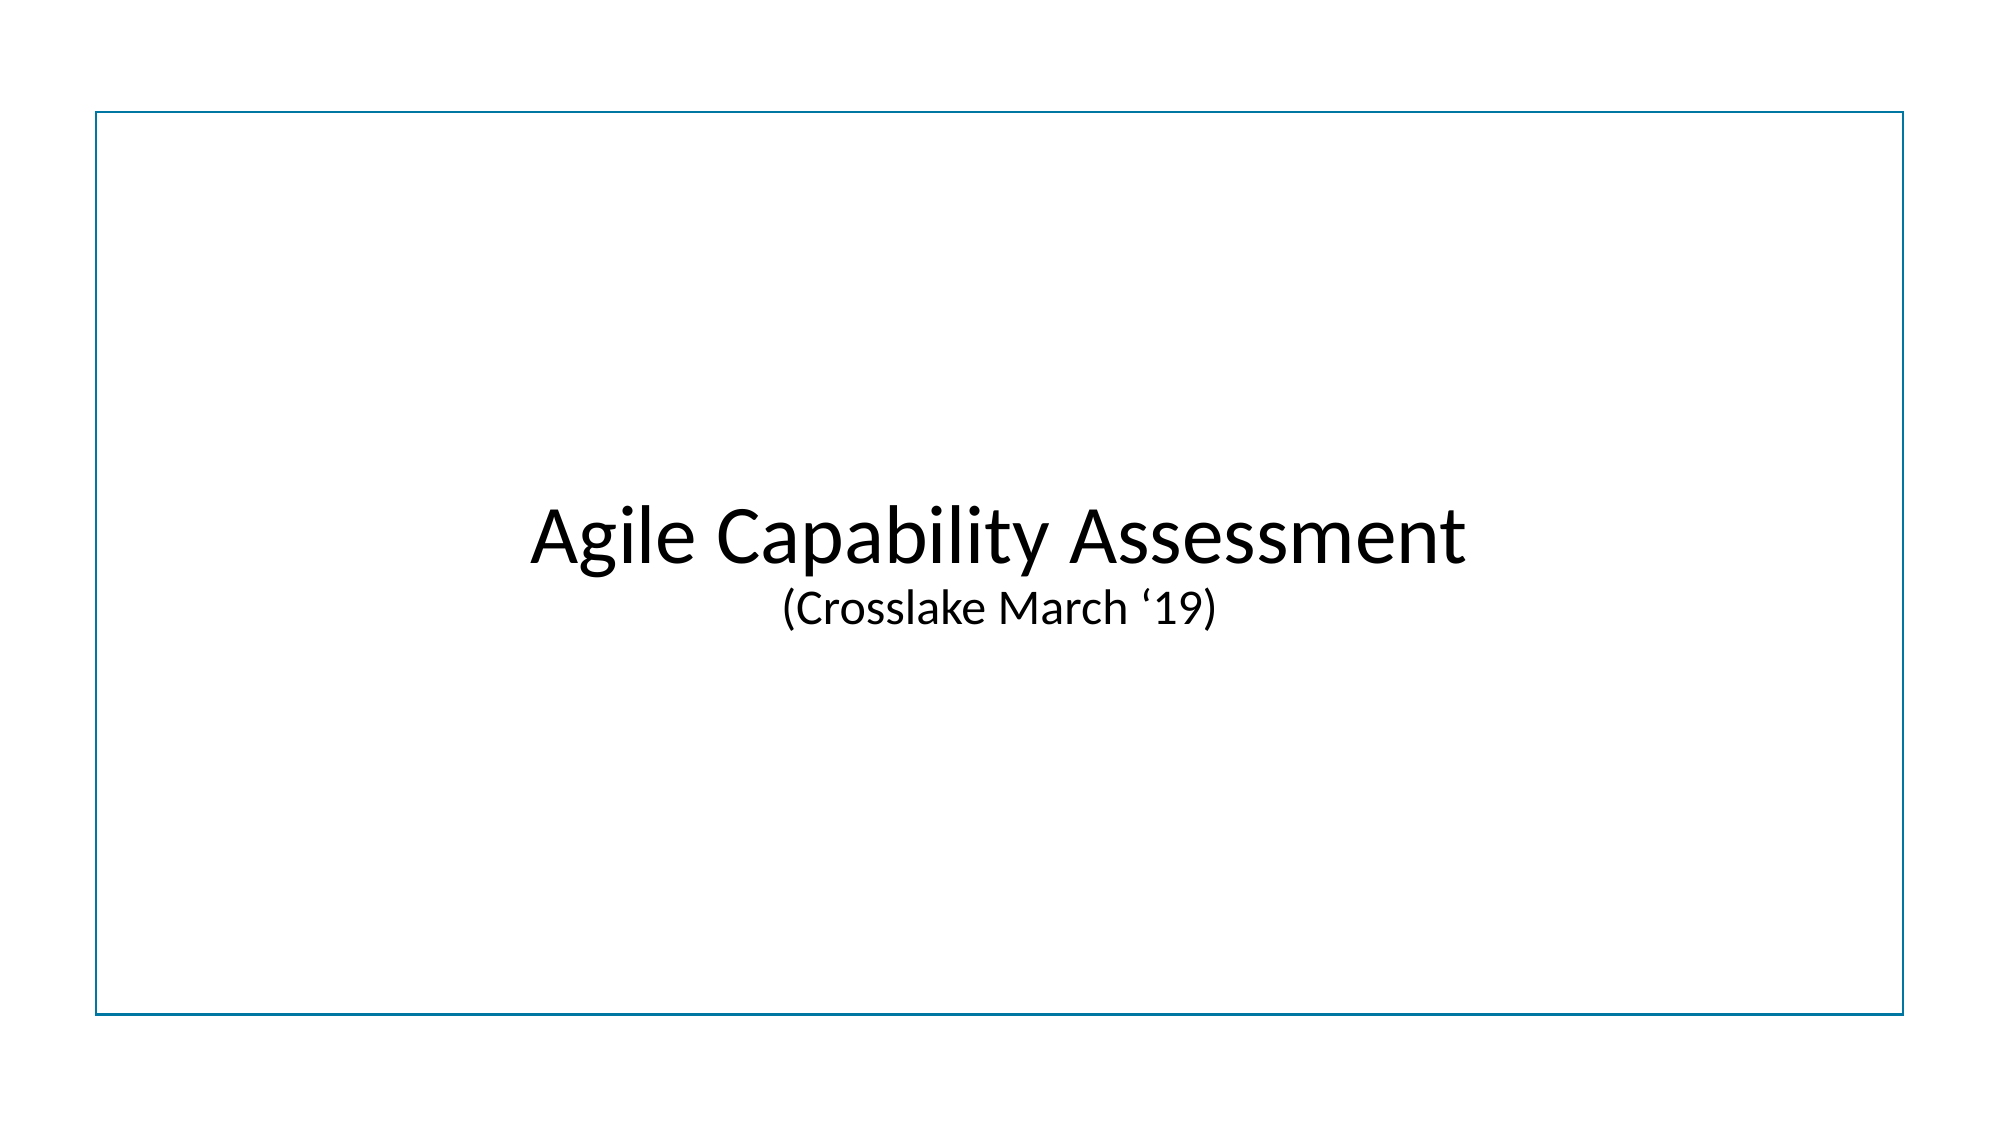

# Agile Capability Assessment (Crosslake March ‘19)